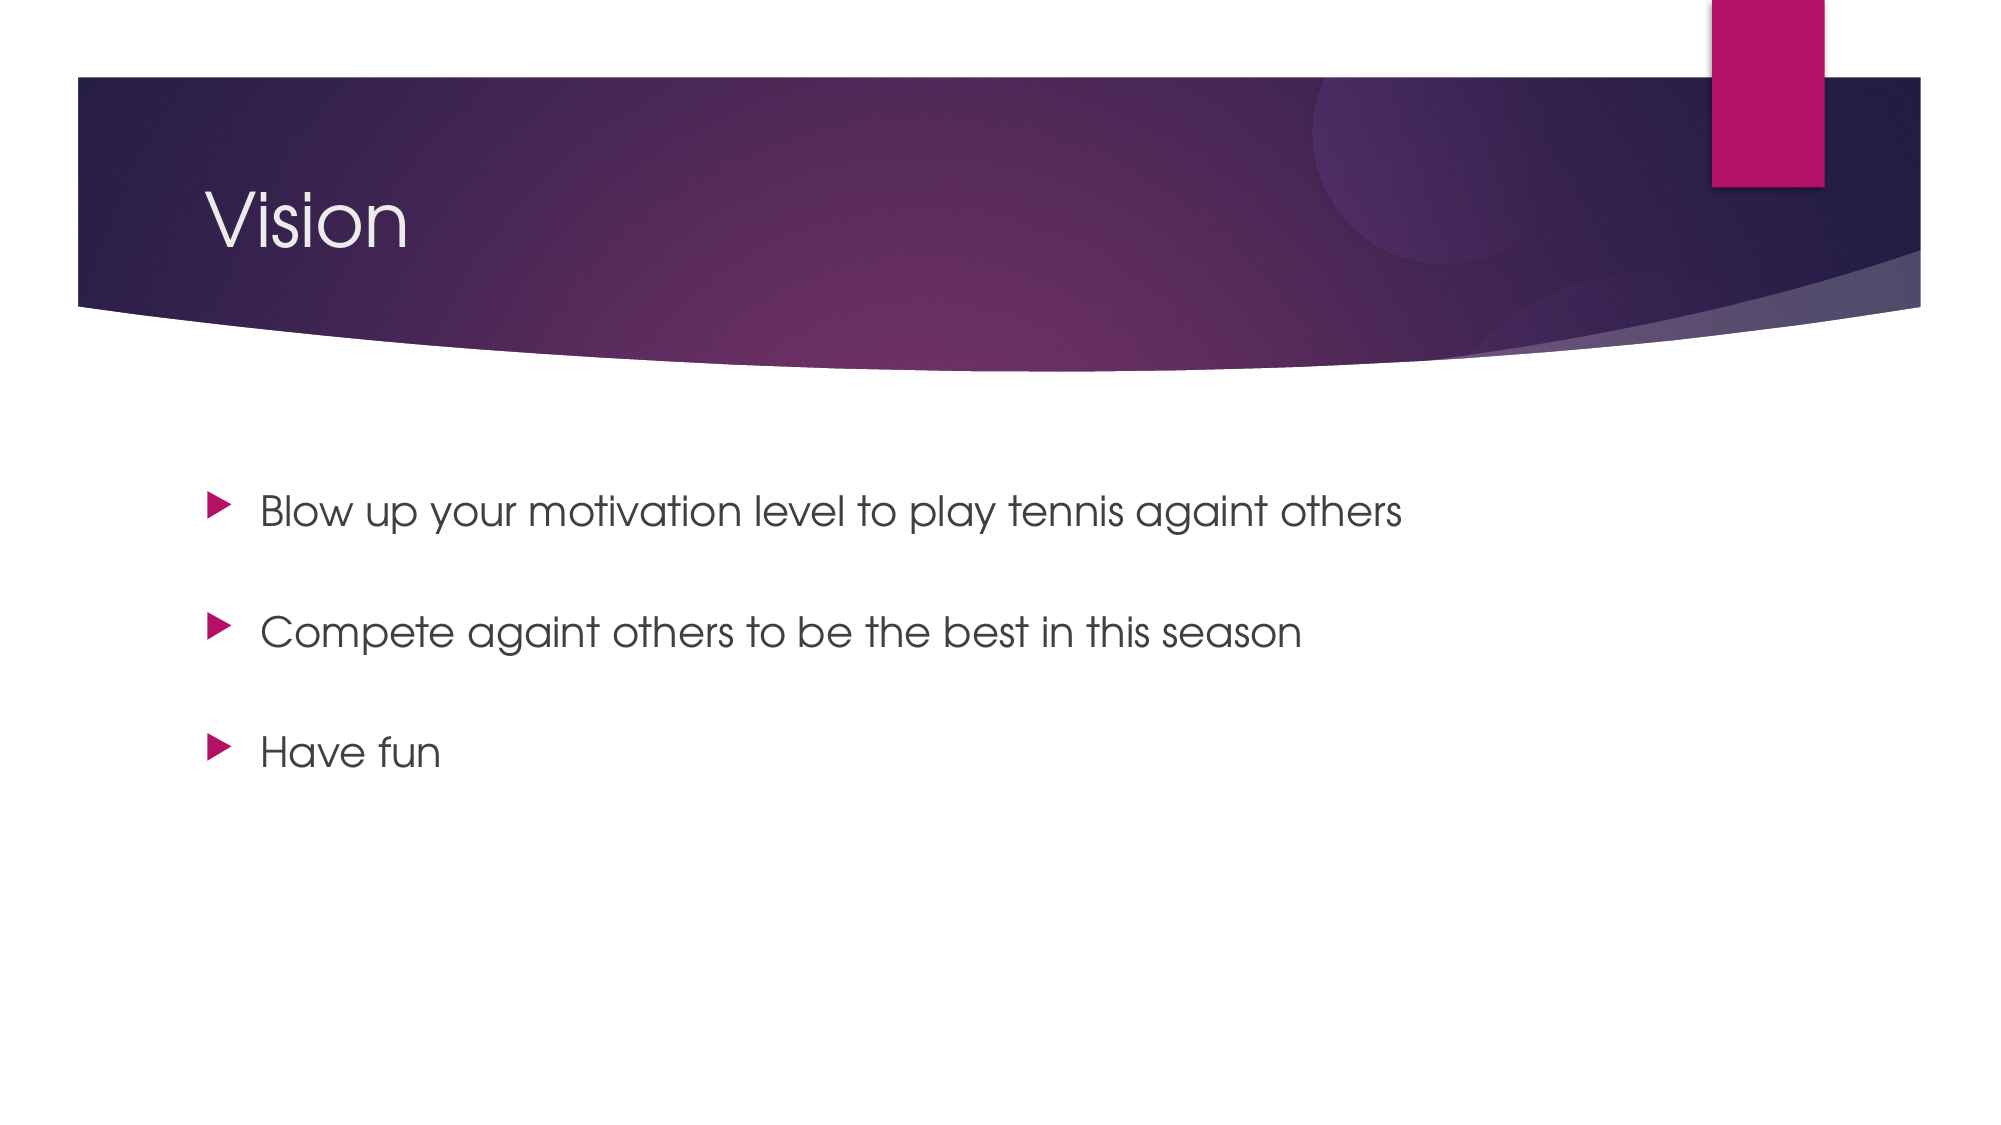

Vision
Blow up your motivation level to play tennis againt others
Compete againt others to be the best in this season
Have fun